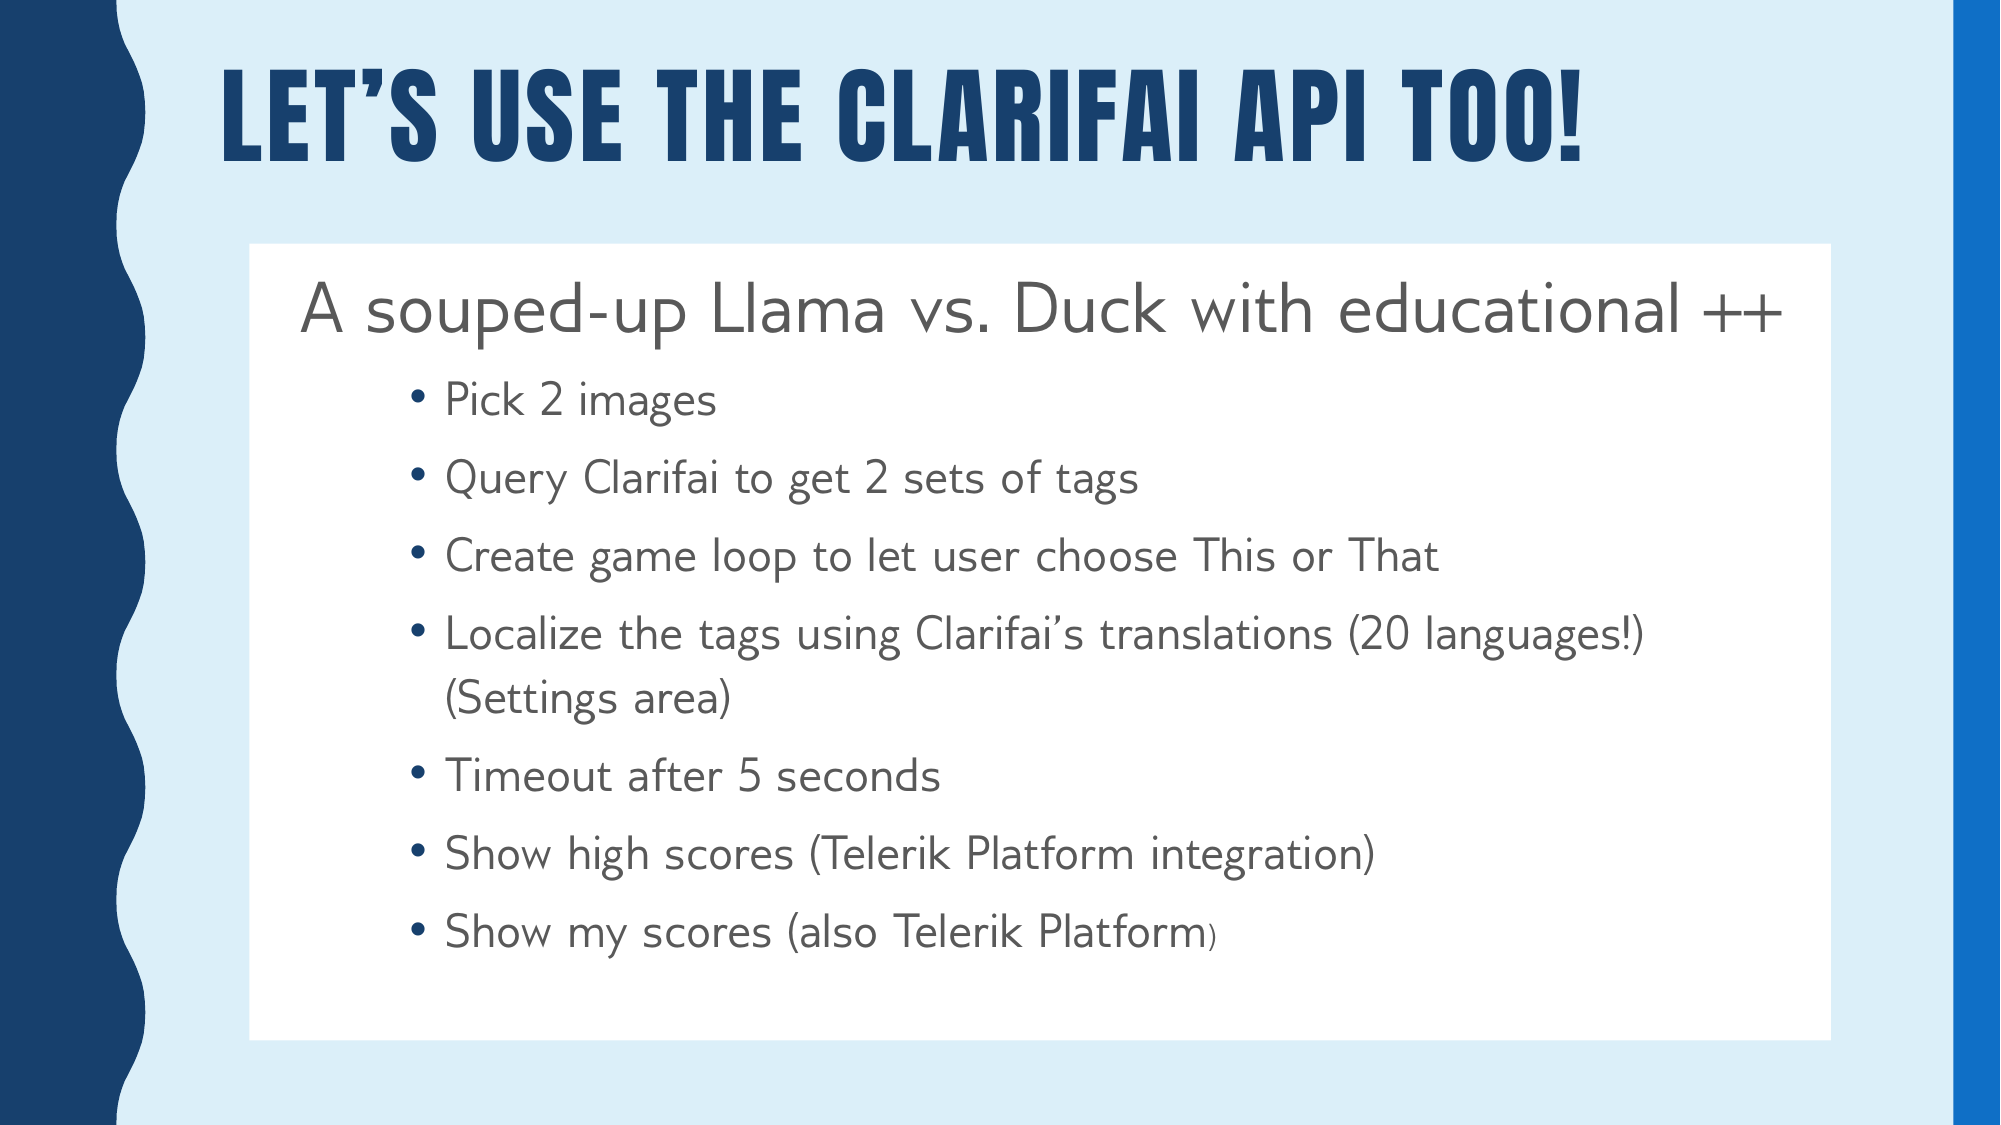

# Let’s use the Clarifai API too!
A souped-up Llama vs. Duck with educational ++
Pick 2 images
Query Clarifai to get 2 sets of tags
Create game loop to let user choose This or That
Localize the tags using Clarifai’s translations (20 languages!) (Settings area)
Timeout after 5 seconds
Show high scores (Telerik Platform integration)
Show my scores (also Telerik Platform)